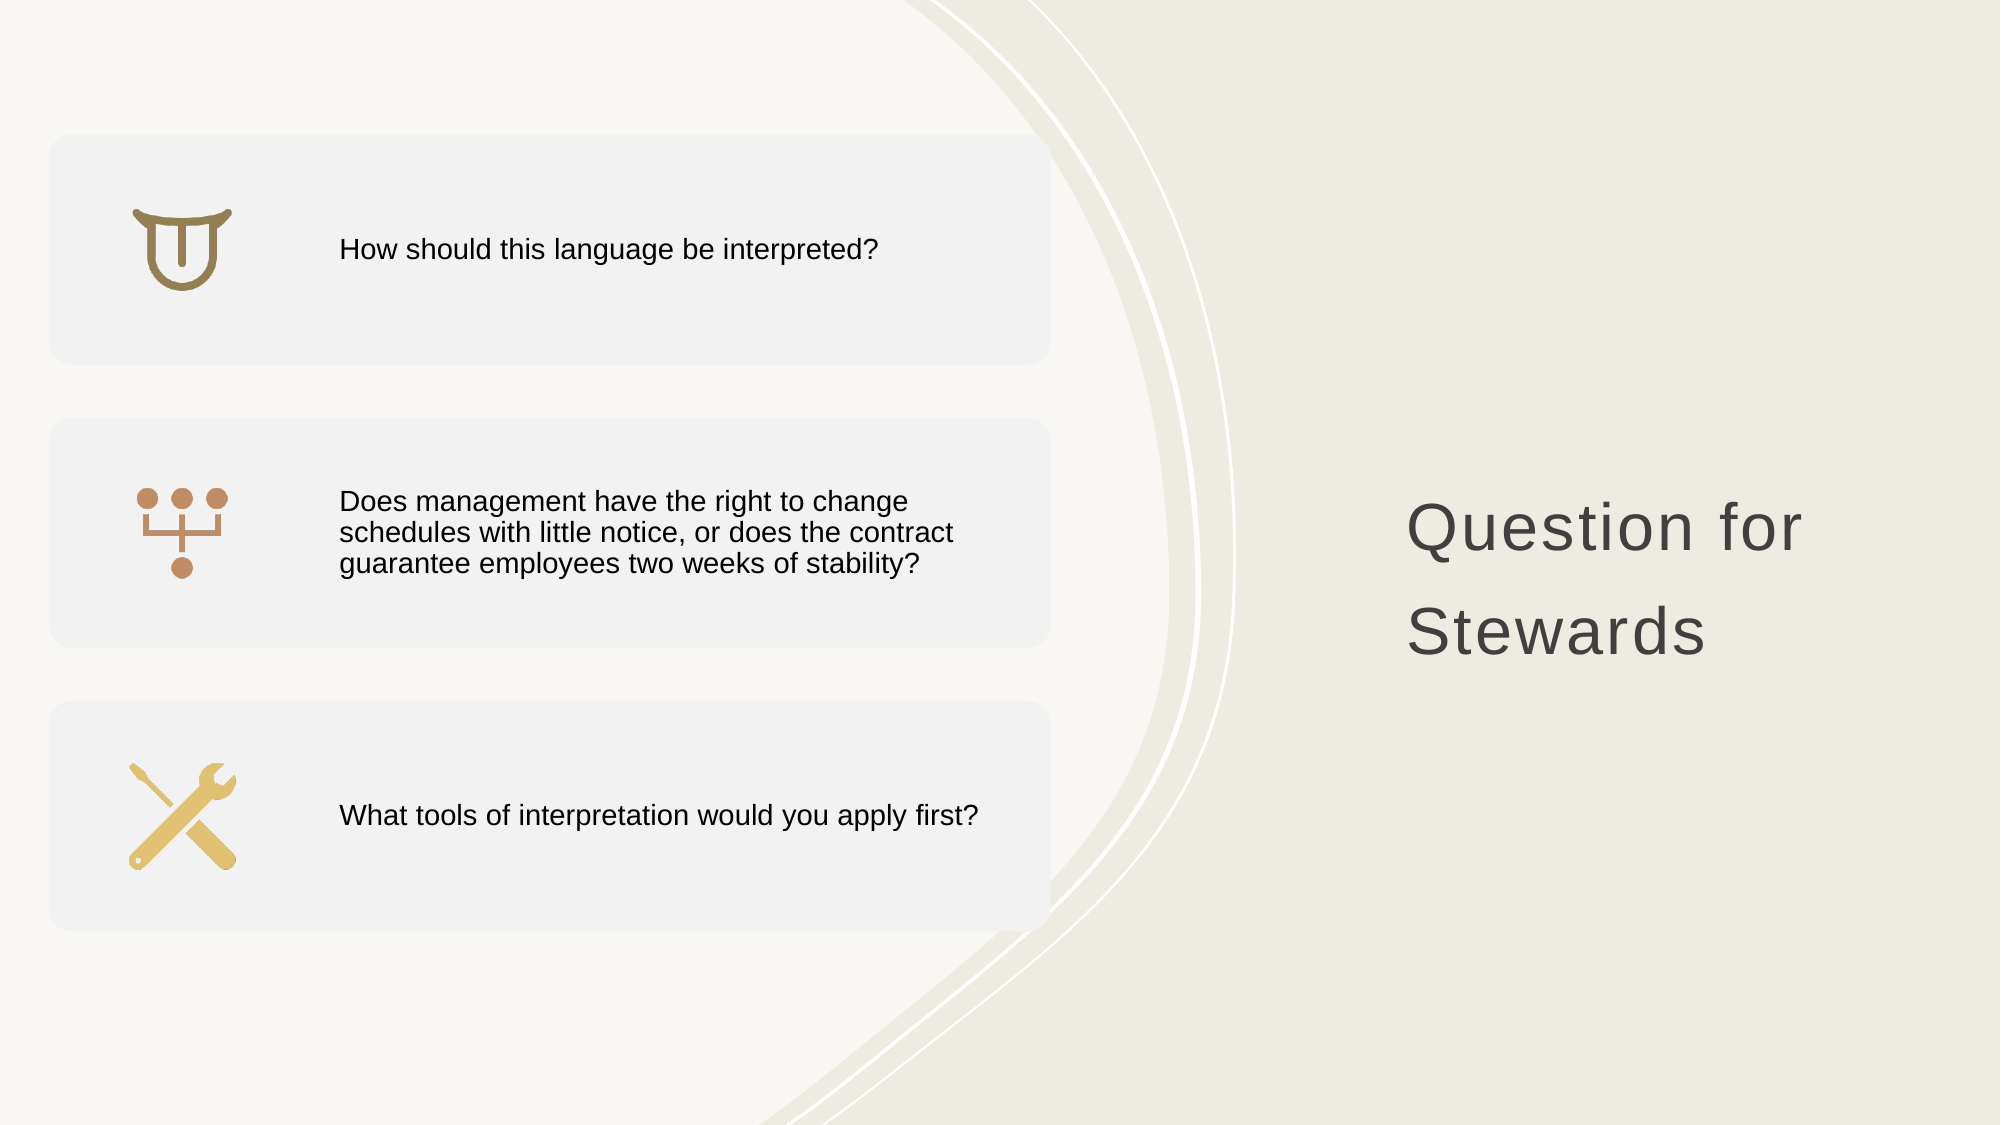

How should this language be interpreted?
Does management have the right to change schedules with little notice, or does the contract guarantee employees two weeks of stability?
What tools of interpretation would you apply first?
# Question for Stewards